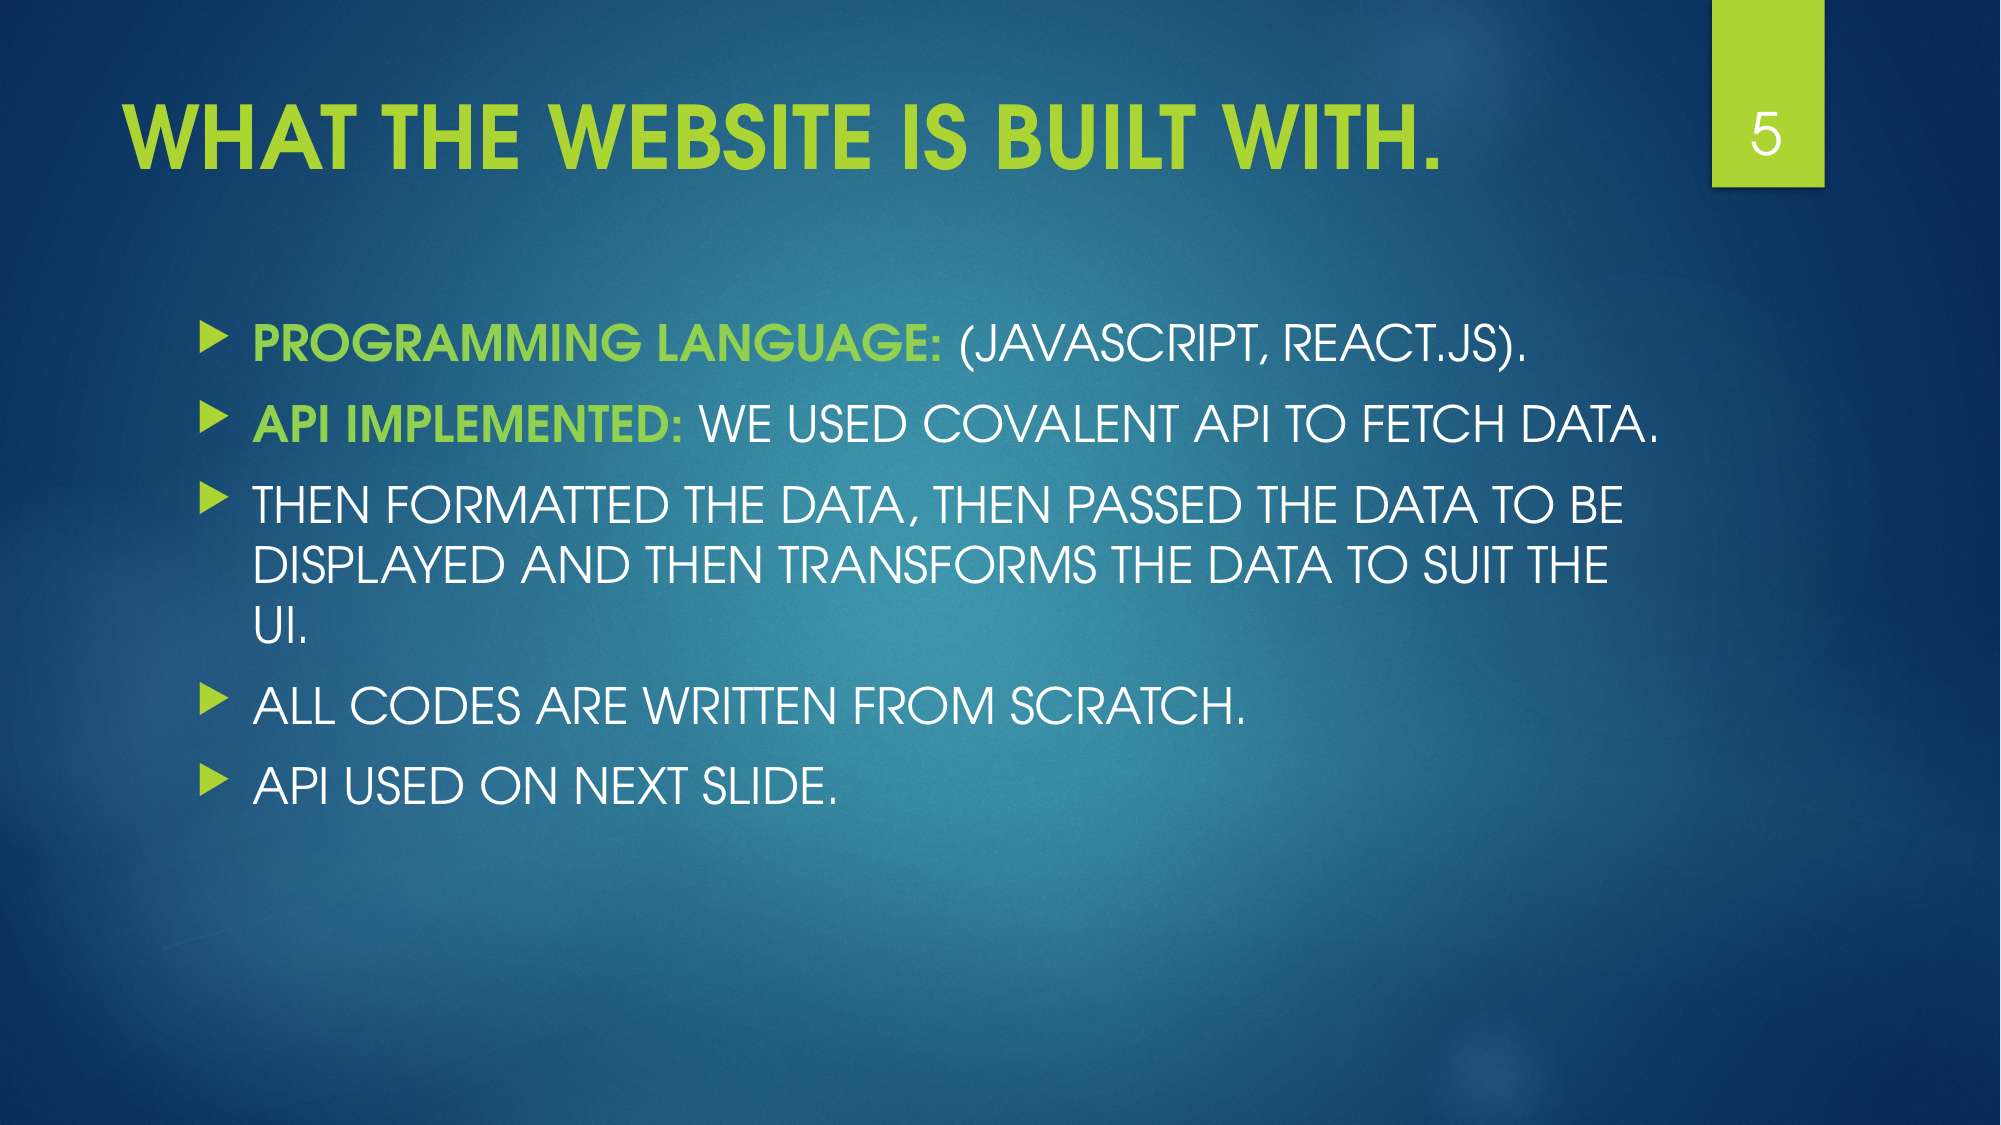

5
# WHAT THE WEBSITE IS BUILT WITH.
PROGRAMMING LANGUAGE: (JAVASCRIPT, REACT.JS).
API IMPLEMENTED: WE USED COVALENT API TO FETCH DATA.
THEN FORMATTED THE DATA, THEN PASSED THE DATA TO BE DISPLAYED AND THEN TRANSFORMS THE DATA TO SUIT THE UI.
ALL CODES ARE WRITTEN FROM SCRATCH.
API USED ON NEXT SLIDE.